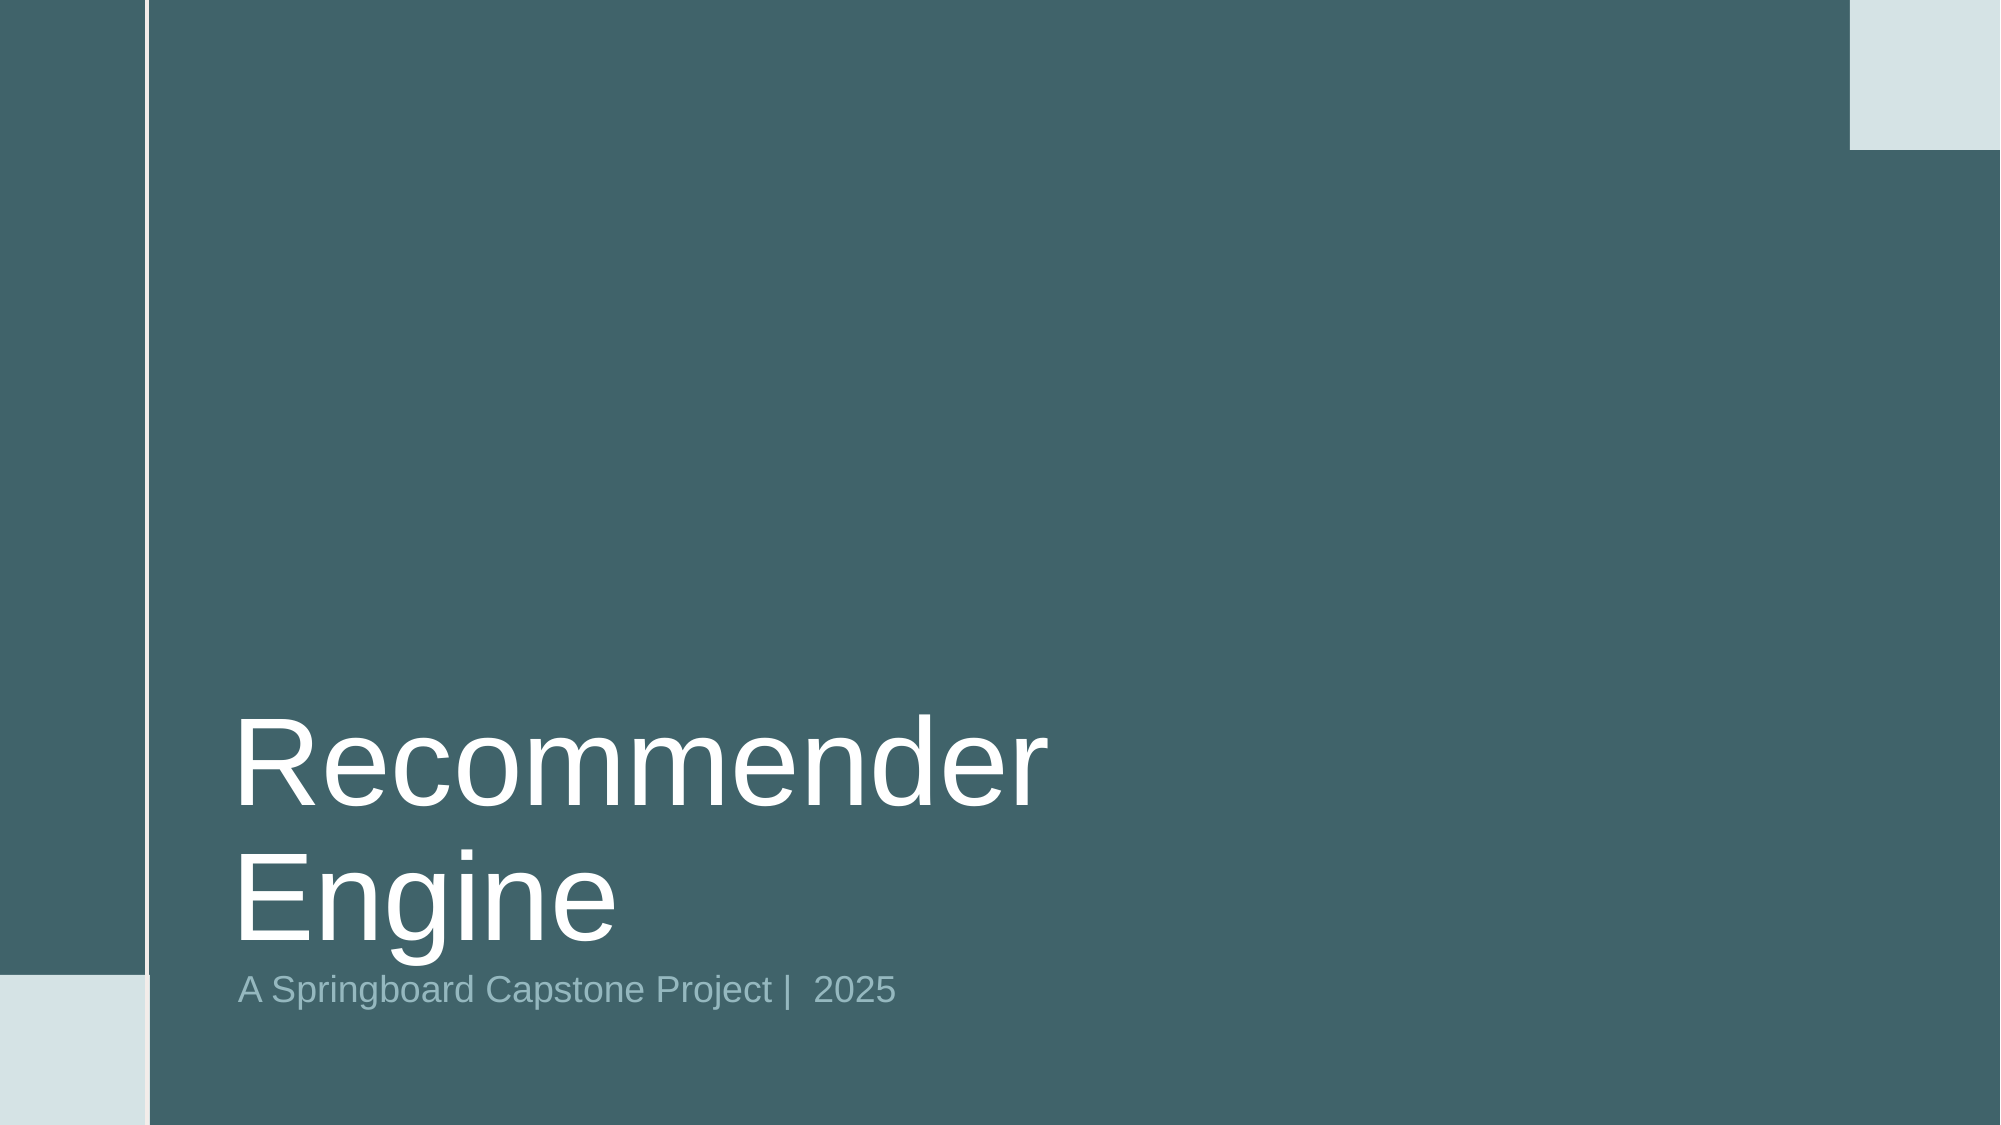

# Recommender Engine
 A Springboard Capstone Project |  2025